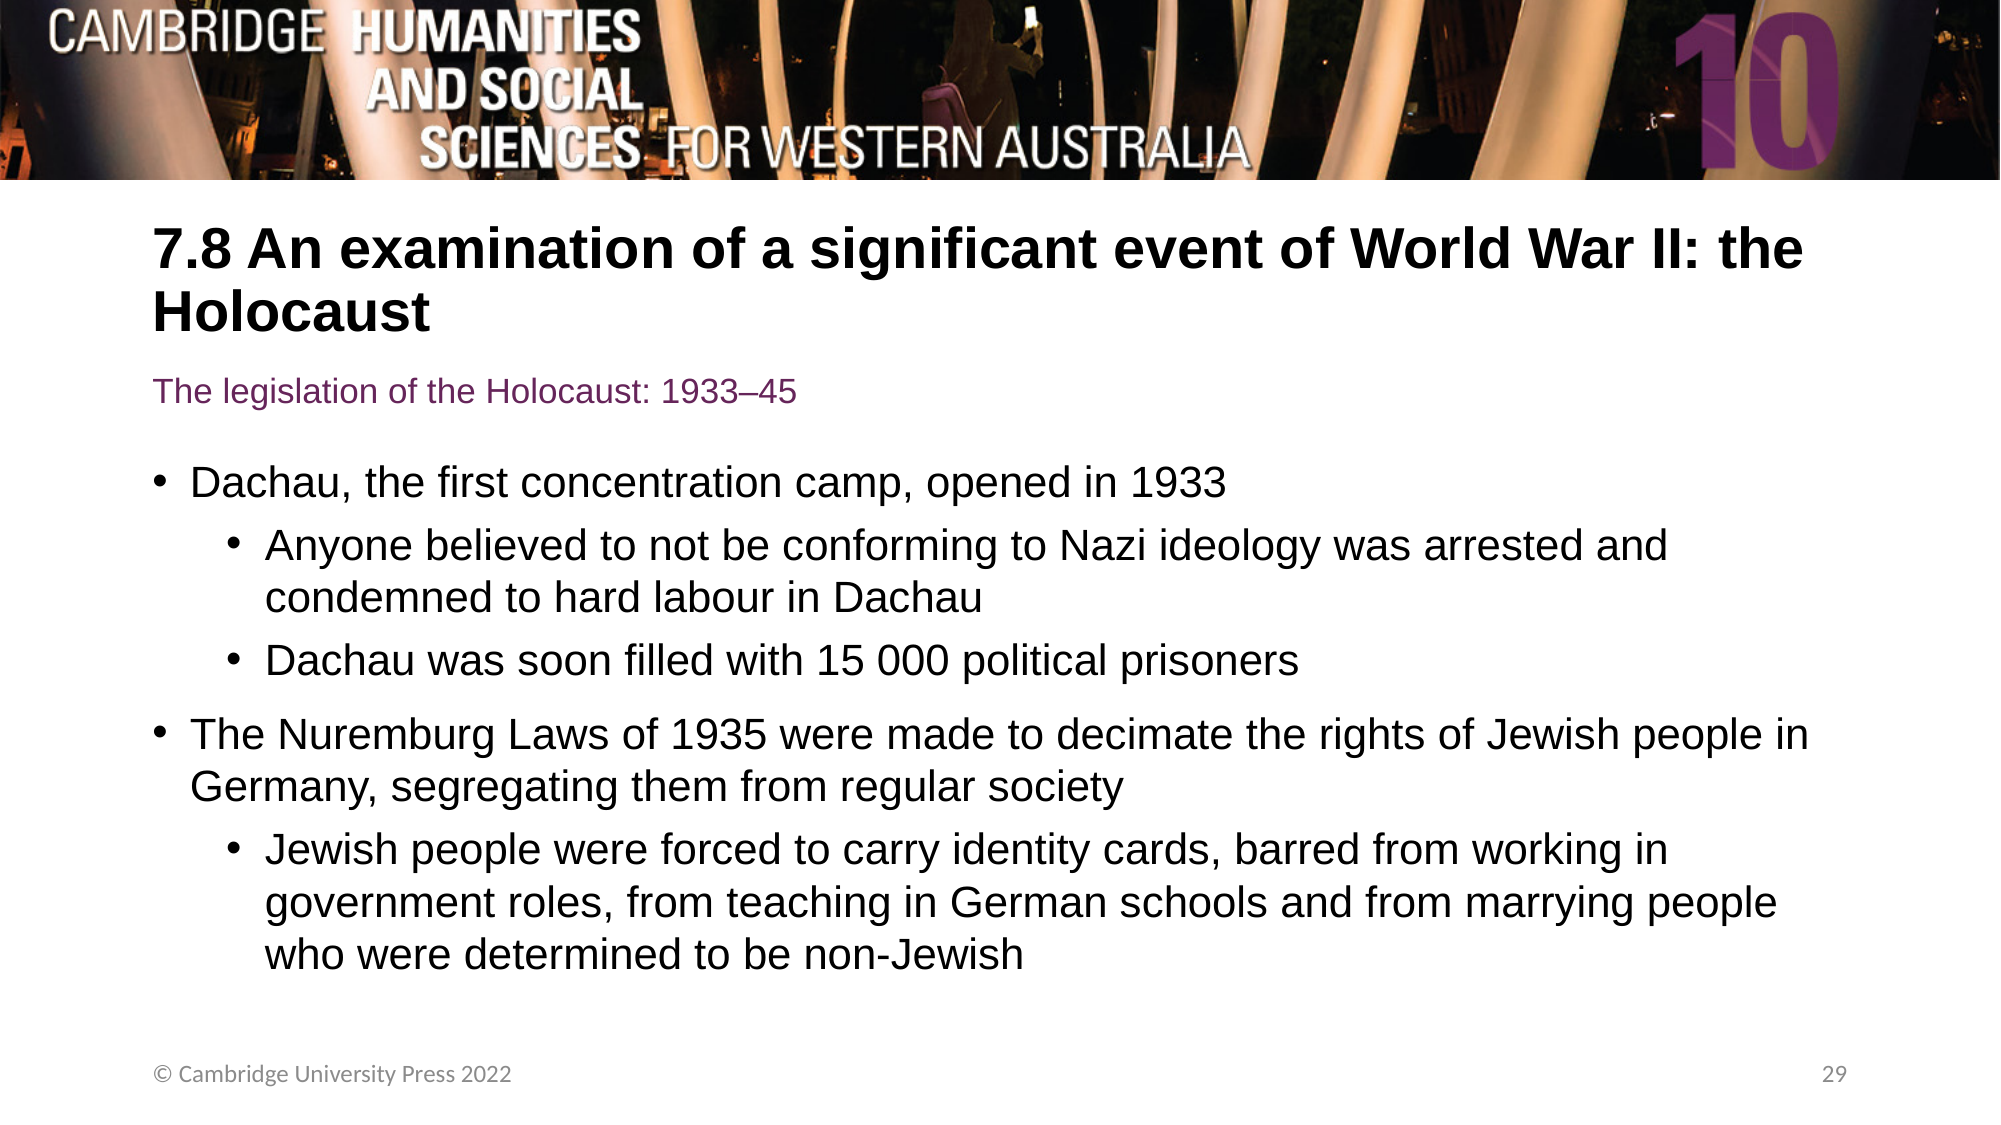

# 7.8 An examination of a significant event of World War II: the Holocaust

The legislation of the Holocaust: 1933–45
Dachau, the first concentration camp, opened in 1933
Anyone believed to not be conforming to Nazi ideology was arrested and condemned to hard labour in Dachau
Dachau was soon filled with 15 000 political prisoners
The Nuremburg Laws of 1935 were made to decimate the rights of Jewish people in Germany, segregating them from regular society
Jewish people were forced to carry identity cards, barred from working in government roles, from teaching in German schools and from marrying people who were determined to be non-Jewish
© Cambridge University Press 2022
29